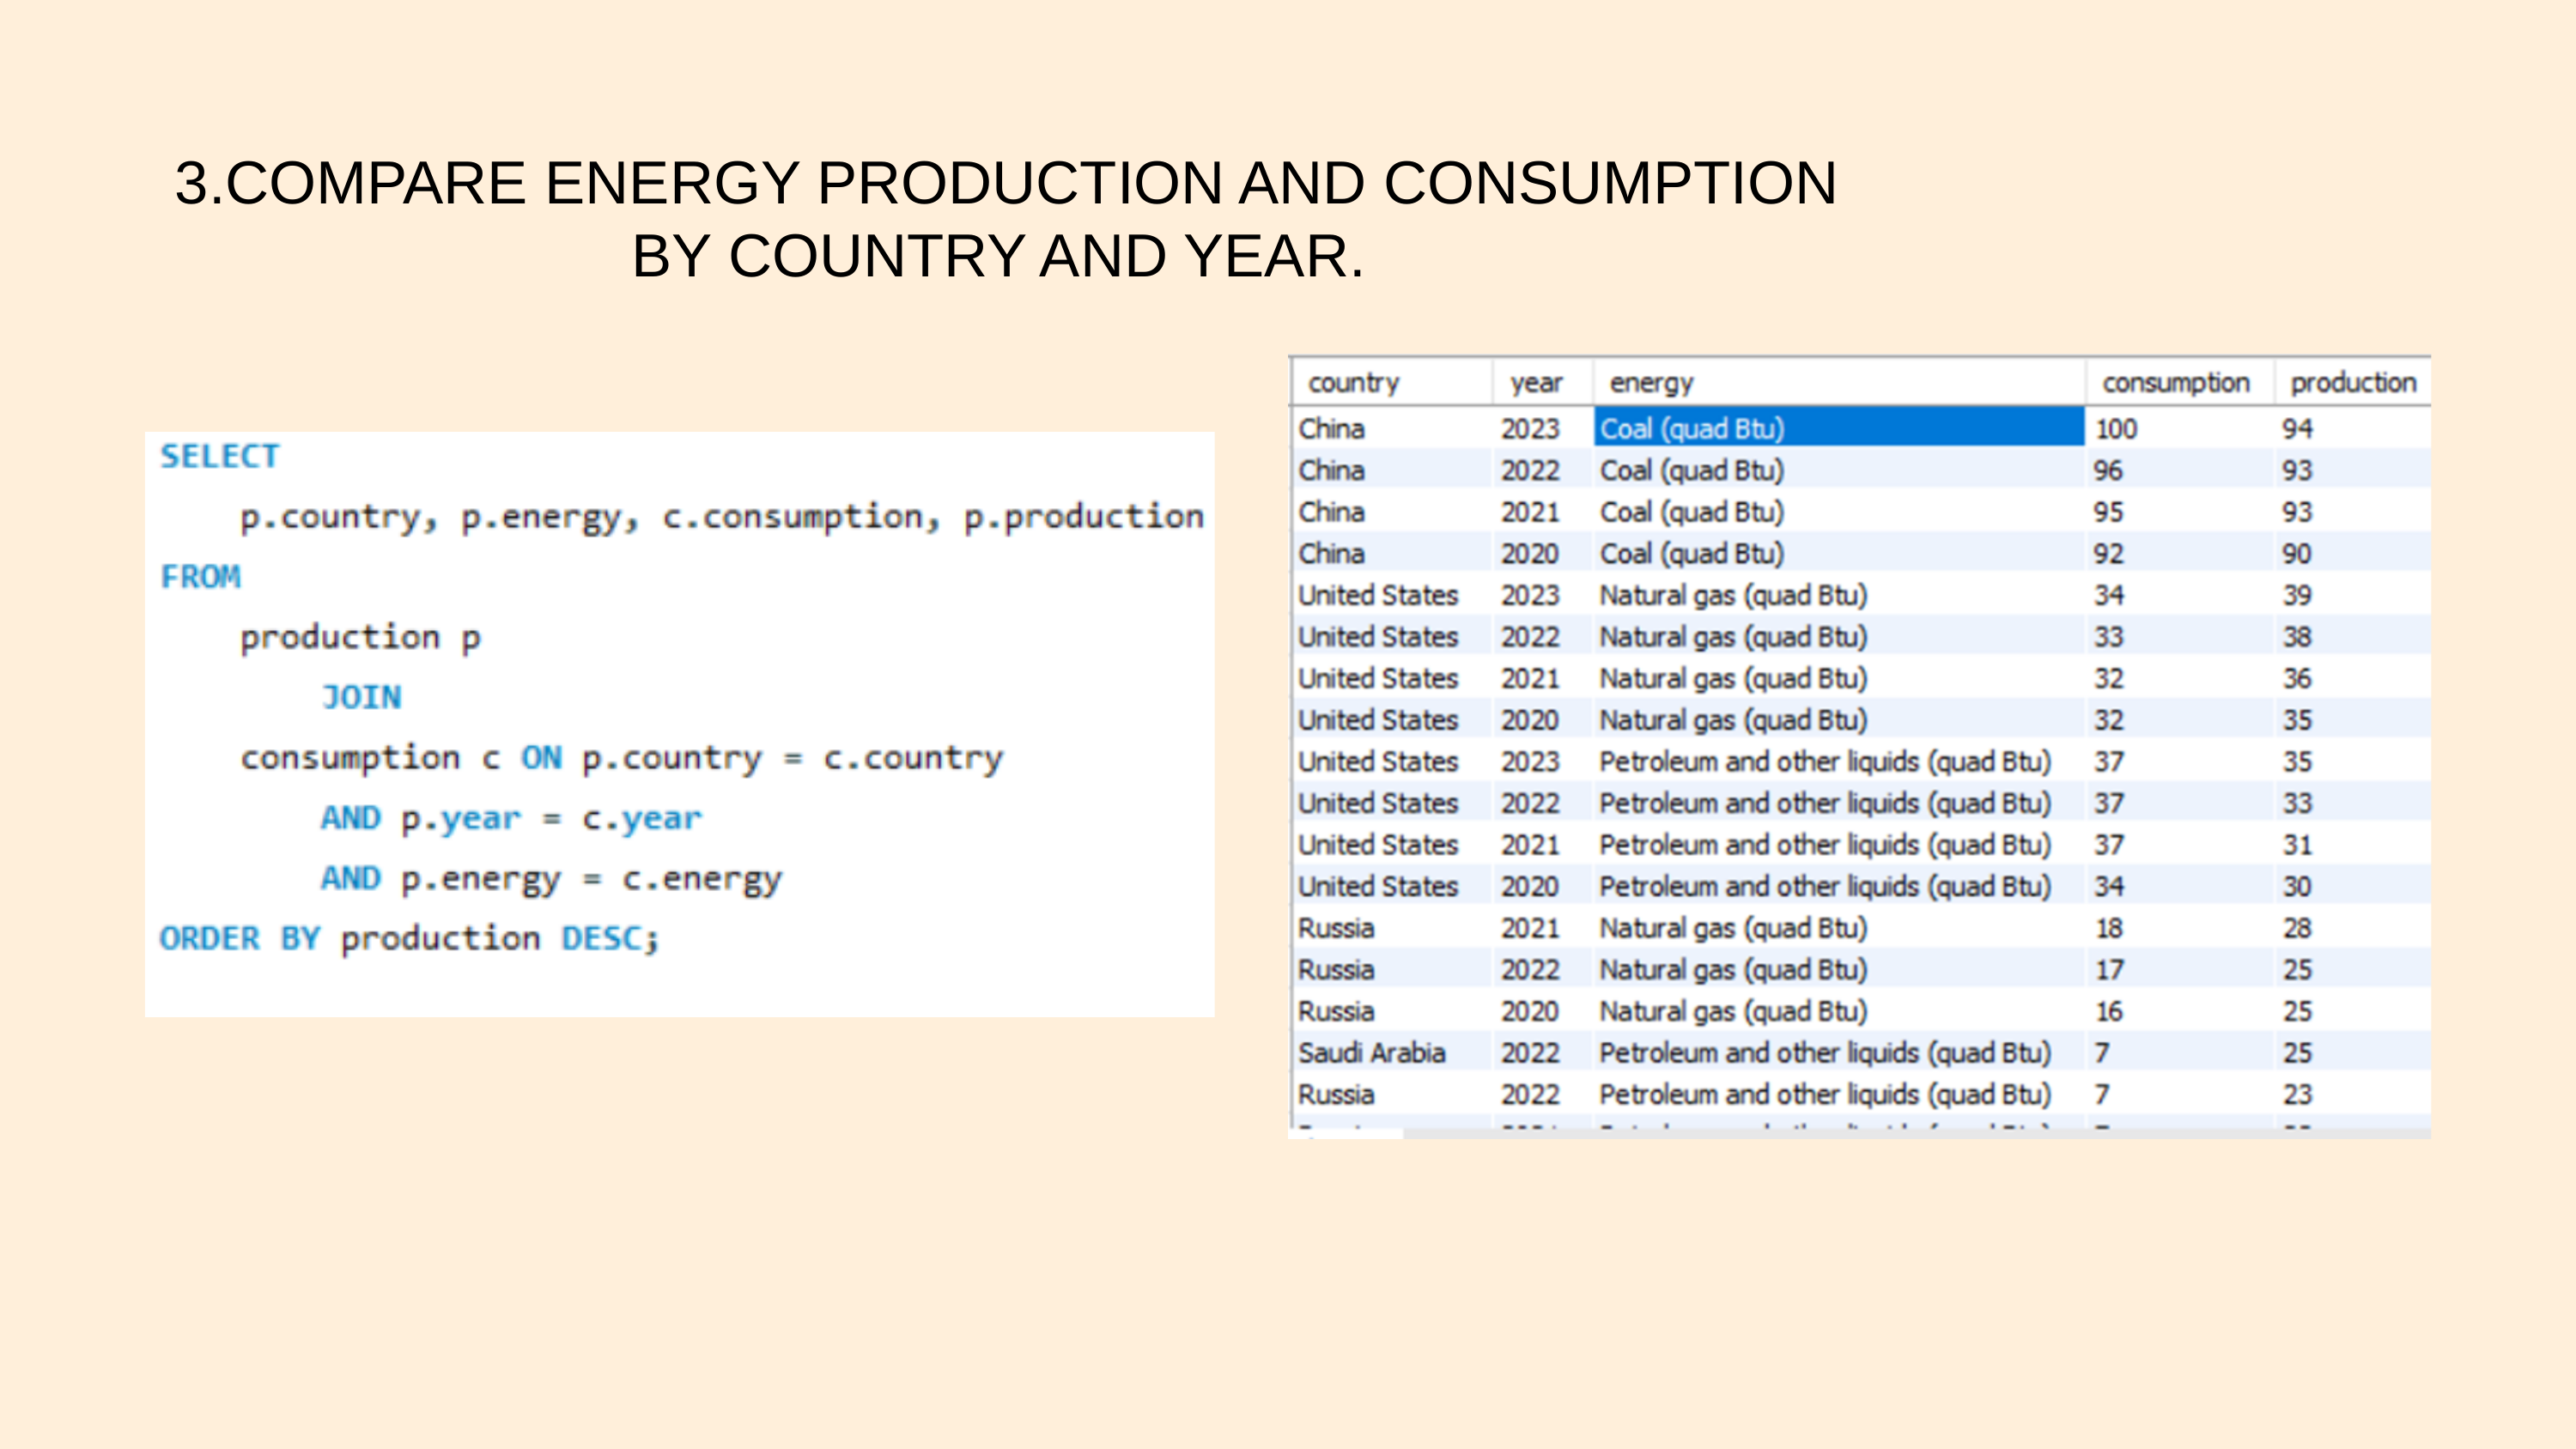

3.COMPARE ENERGY PRODUCTION AND CONSUMPTION BY COUNTRY AND YEAR.